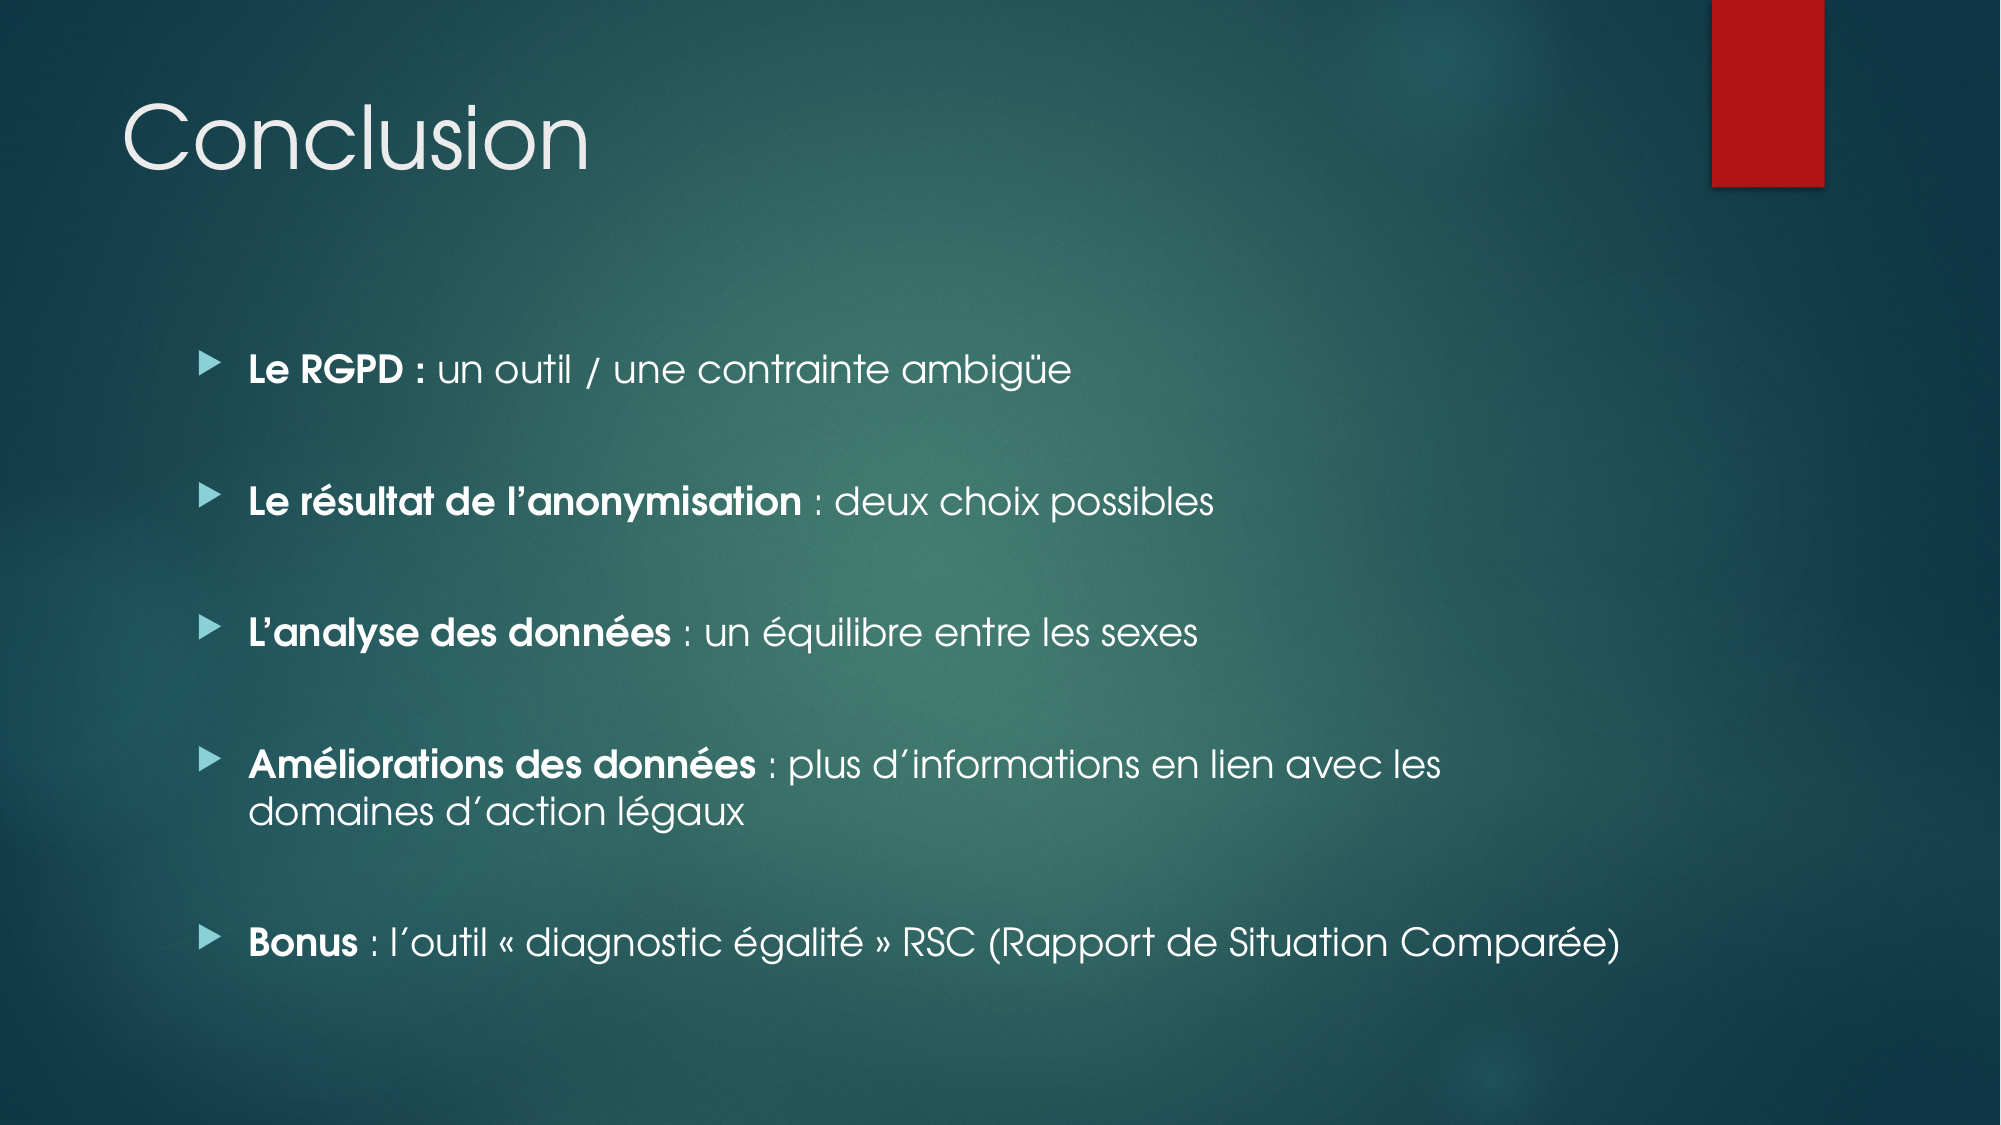

# Conclusion
Le RGPD : un outil / une contrainte ambigüe

Le résultat de l’anonymisation : deux choix possibles

L’analyse des données : un équilibre entre les sexes

Améliorations des données : plus d’informations en lien avec les domaines d’action légaux

Bonus : l’outil « diagnostic égalité » RSC (Rapport de Situation Comparée)